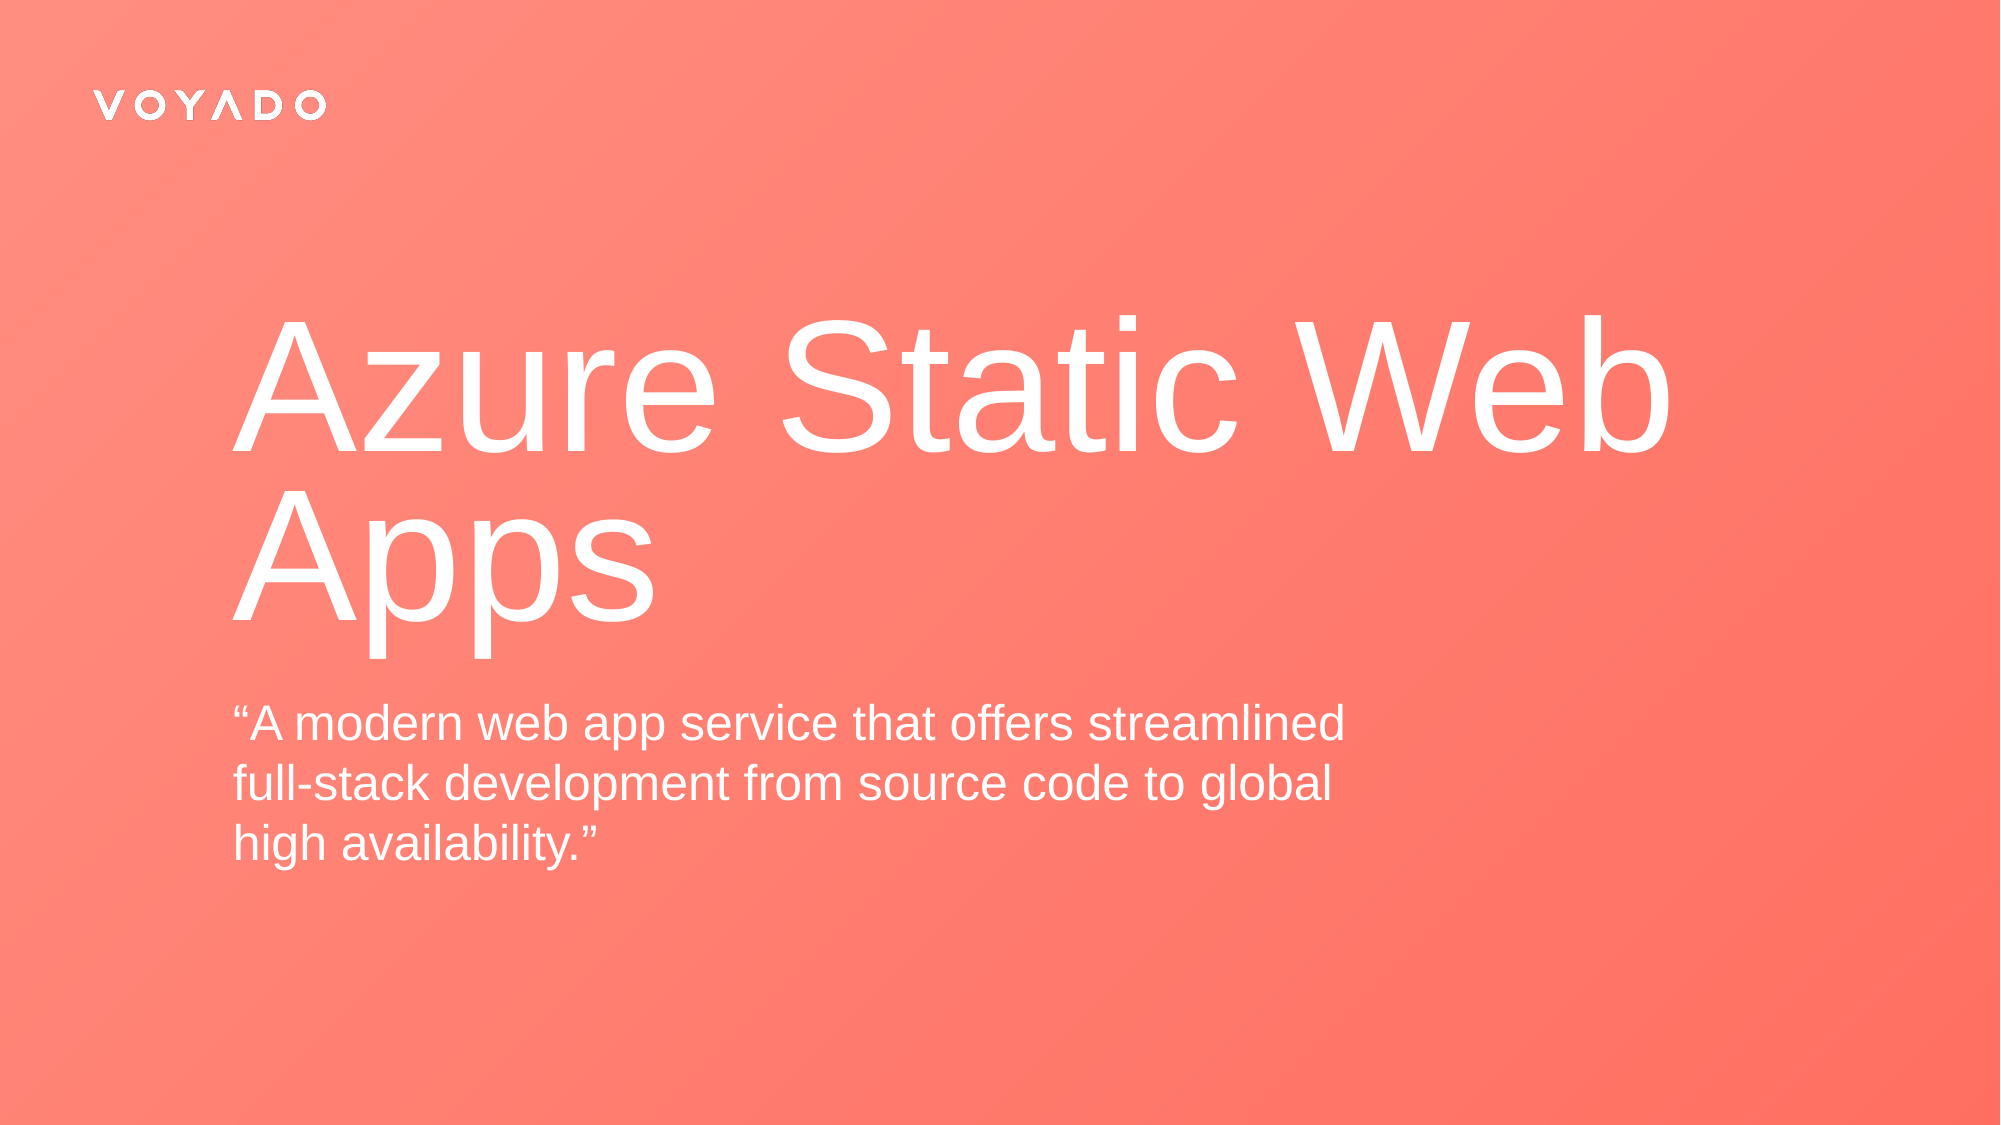

# Azure Static Web Apps
“A modern web app service that offers streamlined full-stack development from source code to global high availability.”